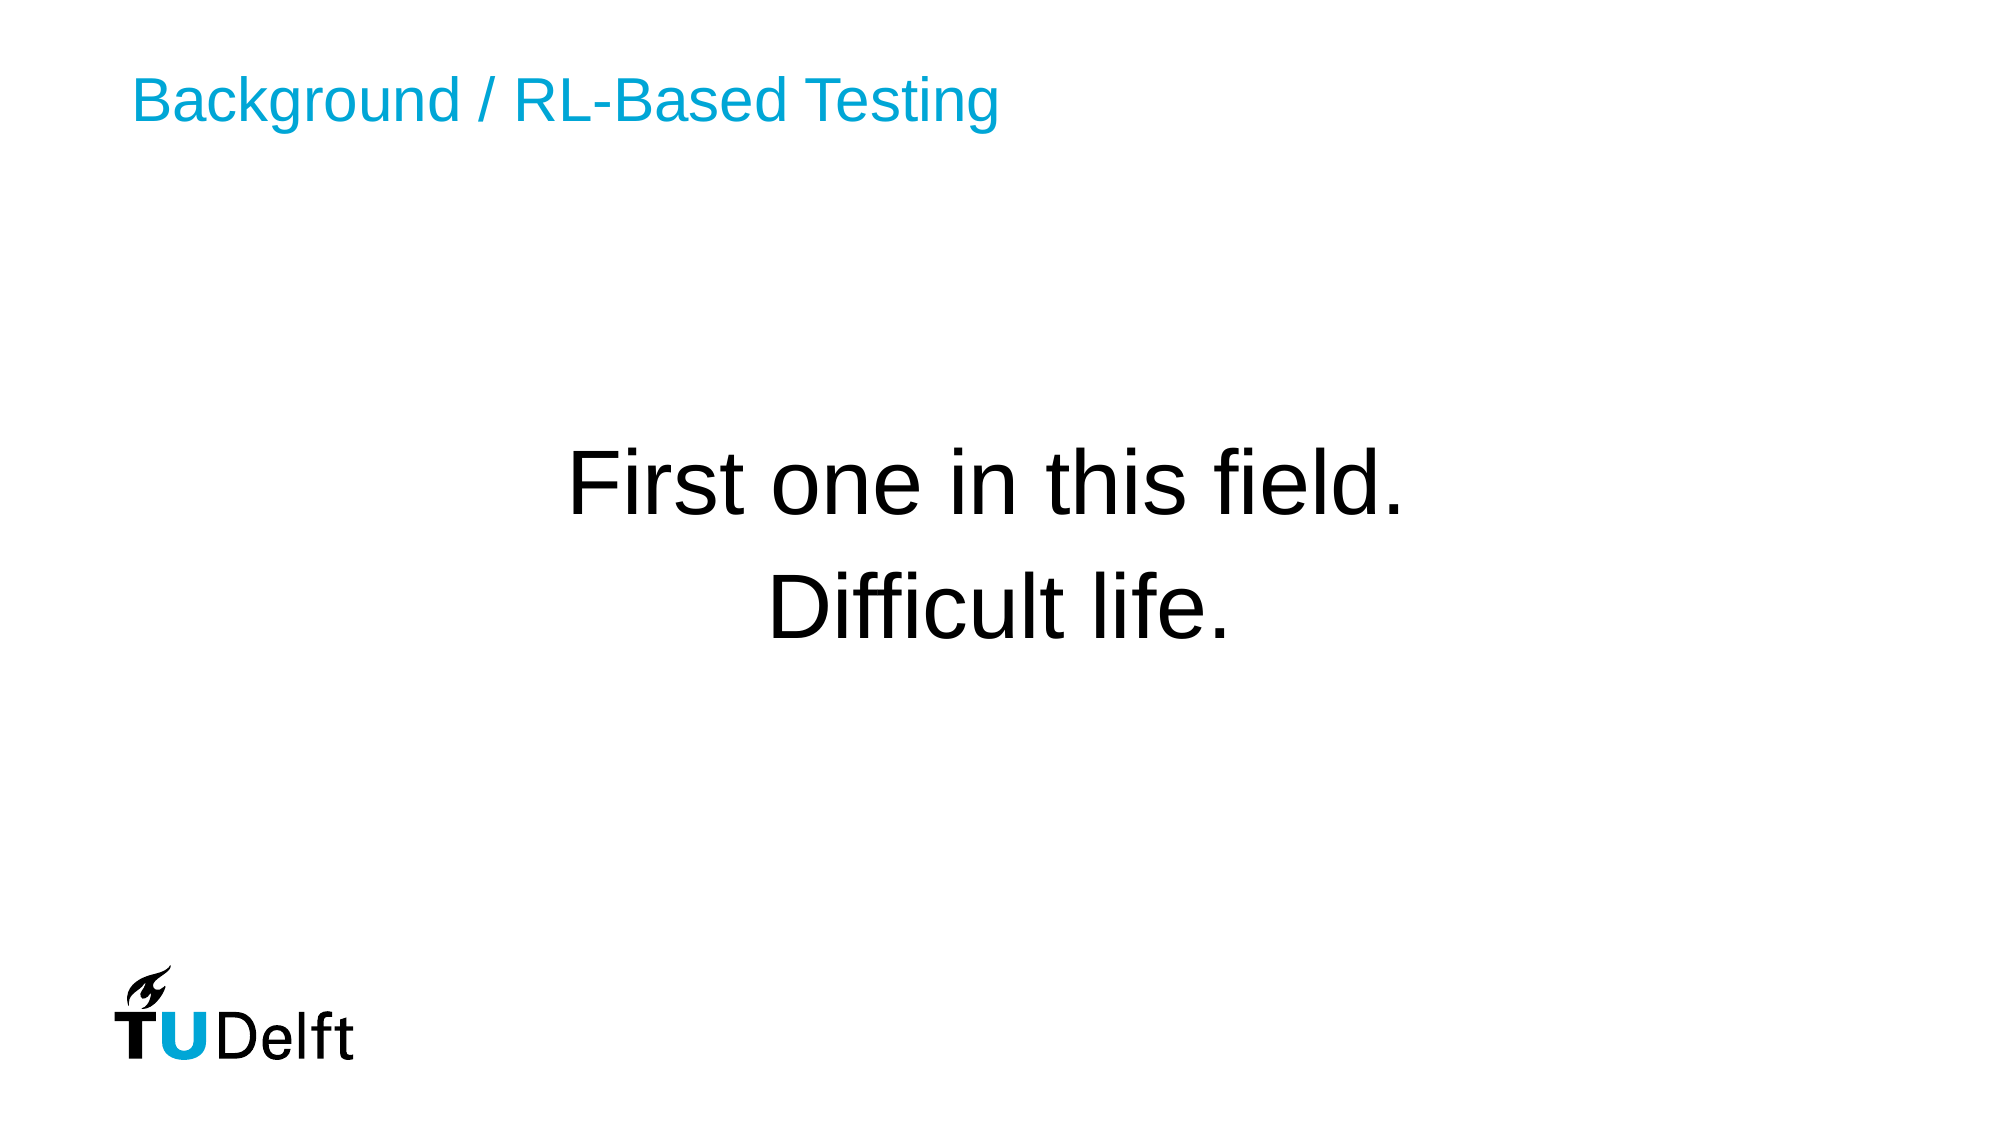

Background / RL-Based Testing
First one in this field.
Difficult life.